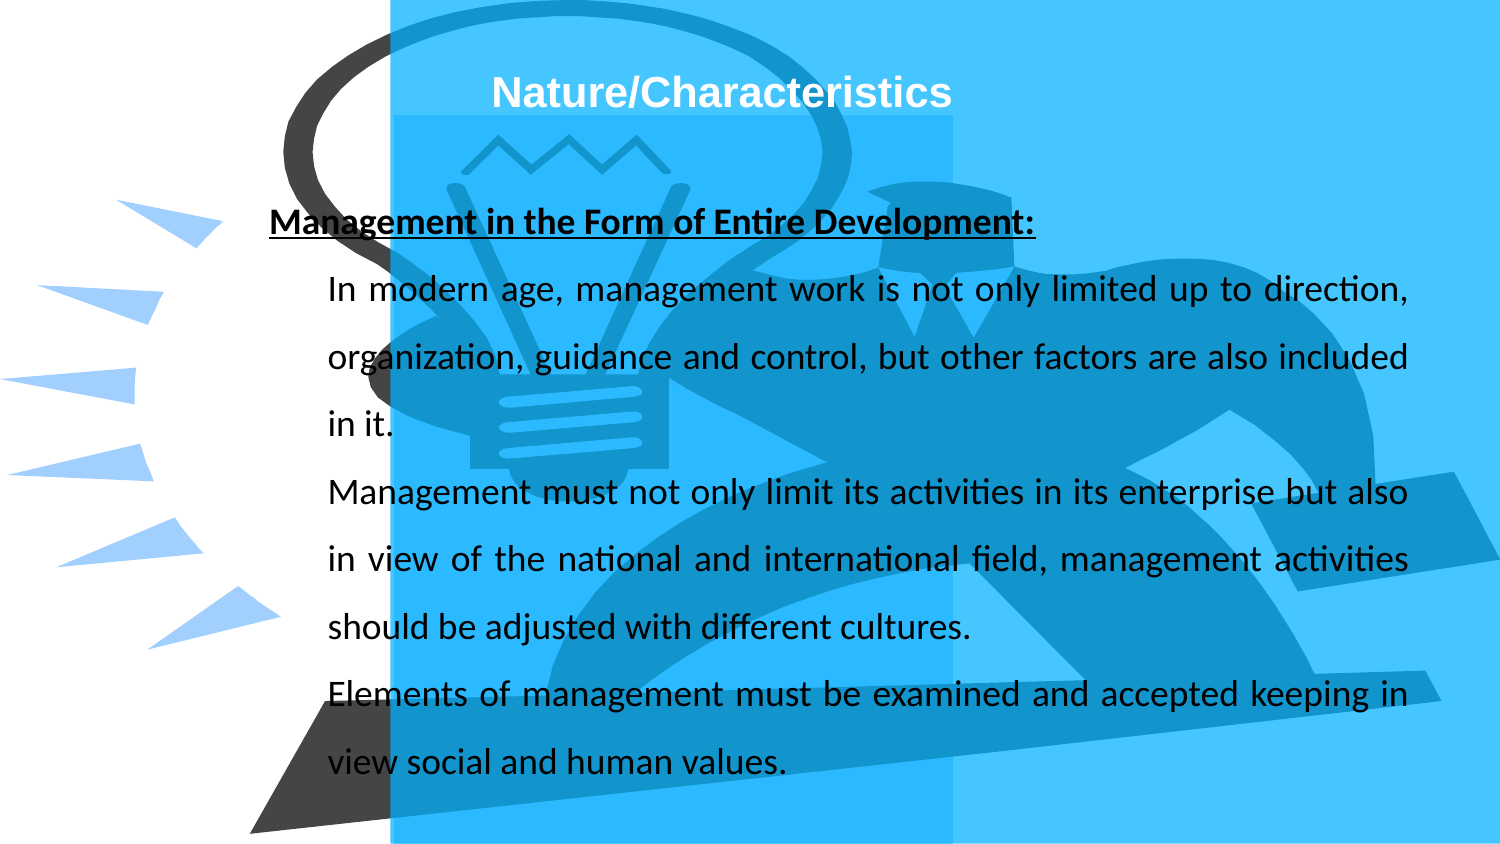

# Nature/Characteristics
Management in the Form of Entire Development:
In modern age, management work is not only limited up to direction, organization, guidance and control, but other factors are also included in it.
Management must not only limit its activities in its enterprise but also in view of the national and international field, management activities should be adjusted with different cultures.
Elements of management must be examined and accepted keeping in view social and human values.